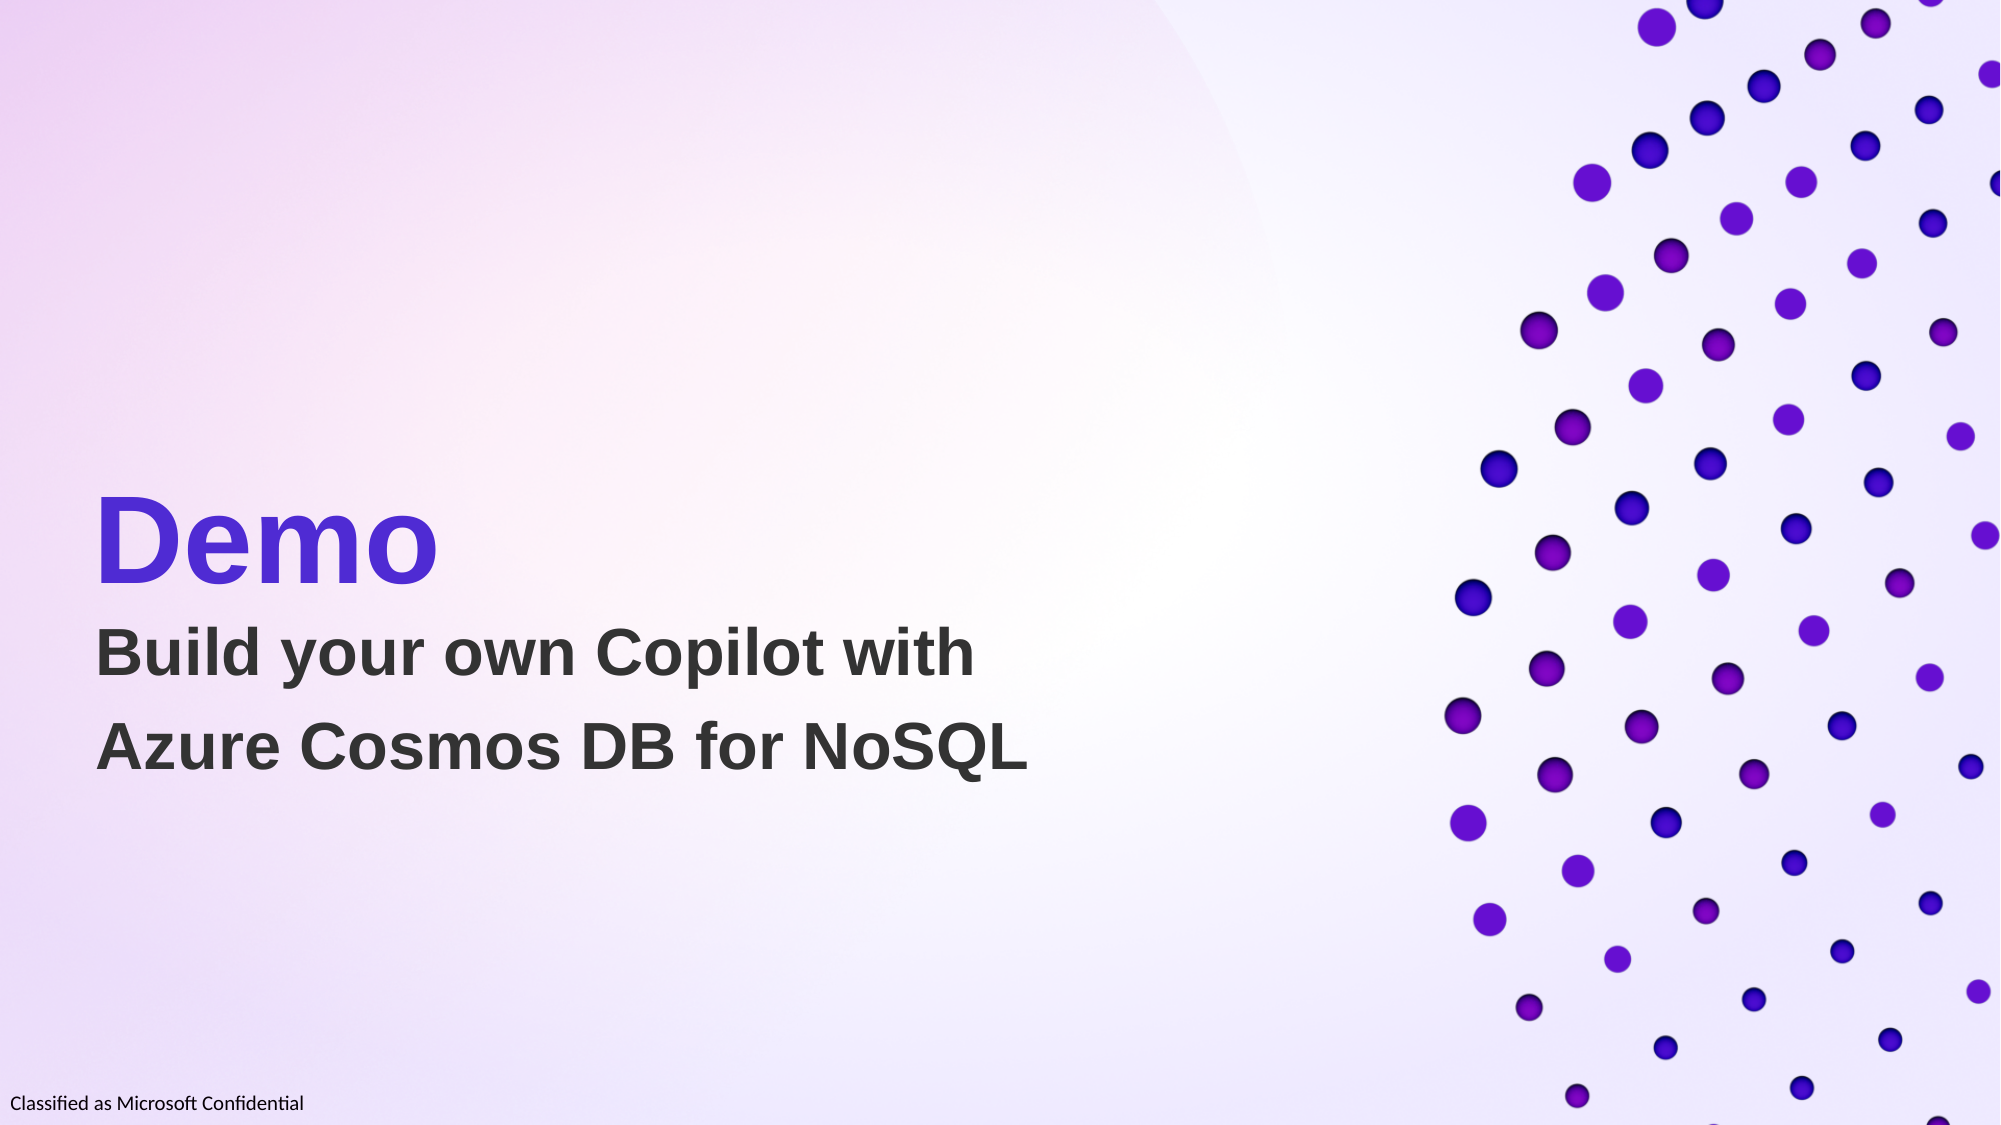

# Demo
Build your own Copilot with
Azure Cosmos DB for NoSQL